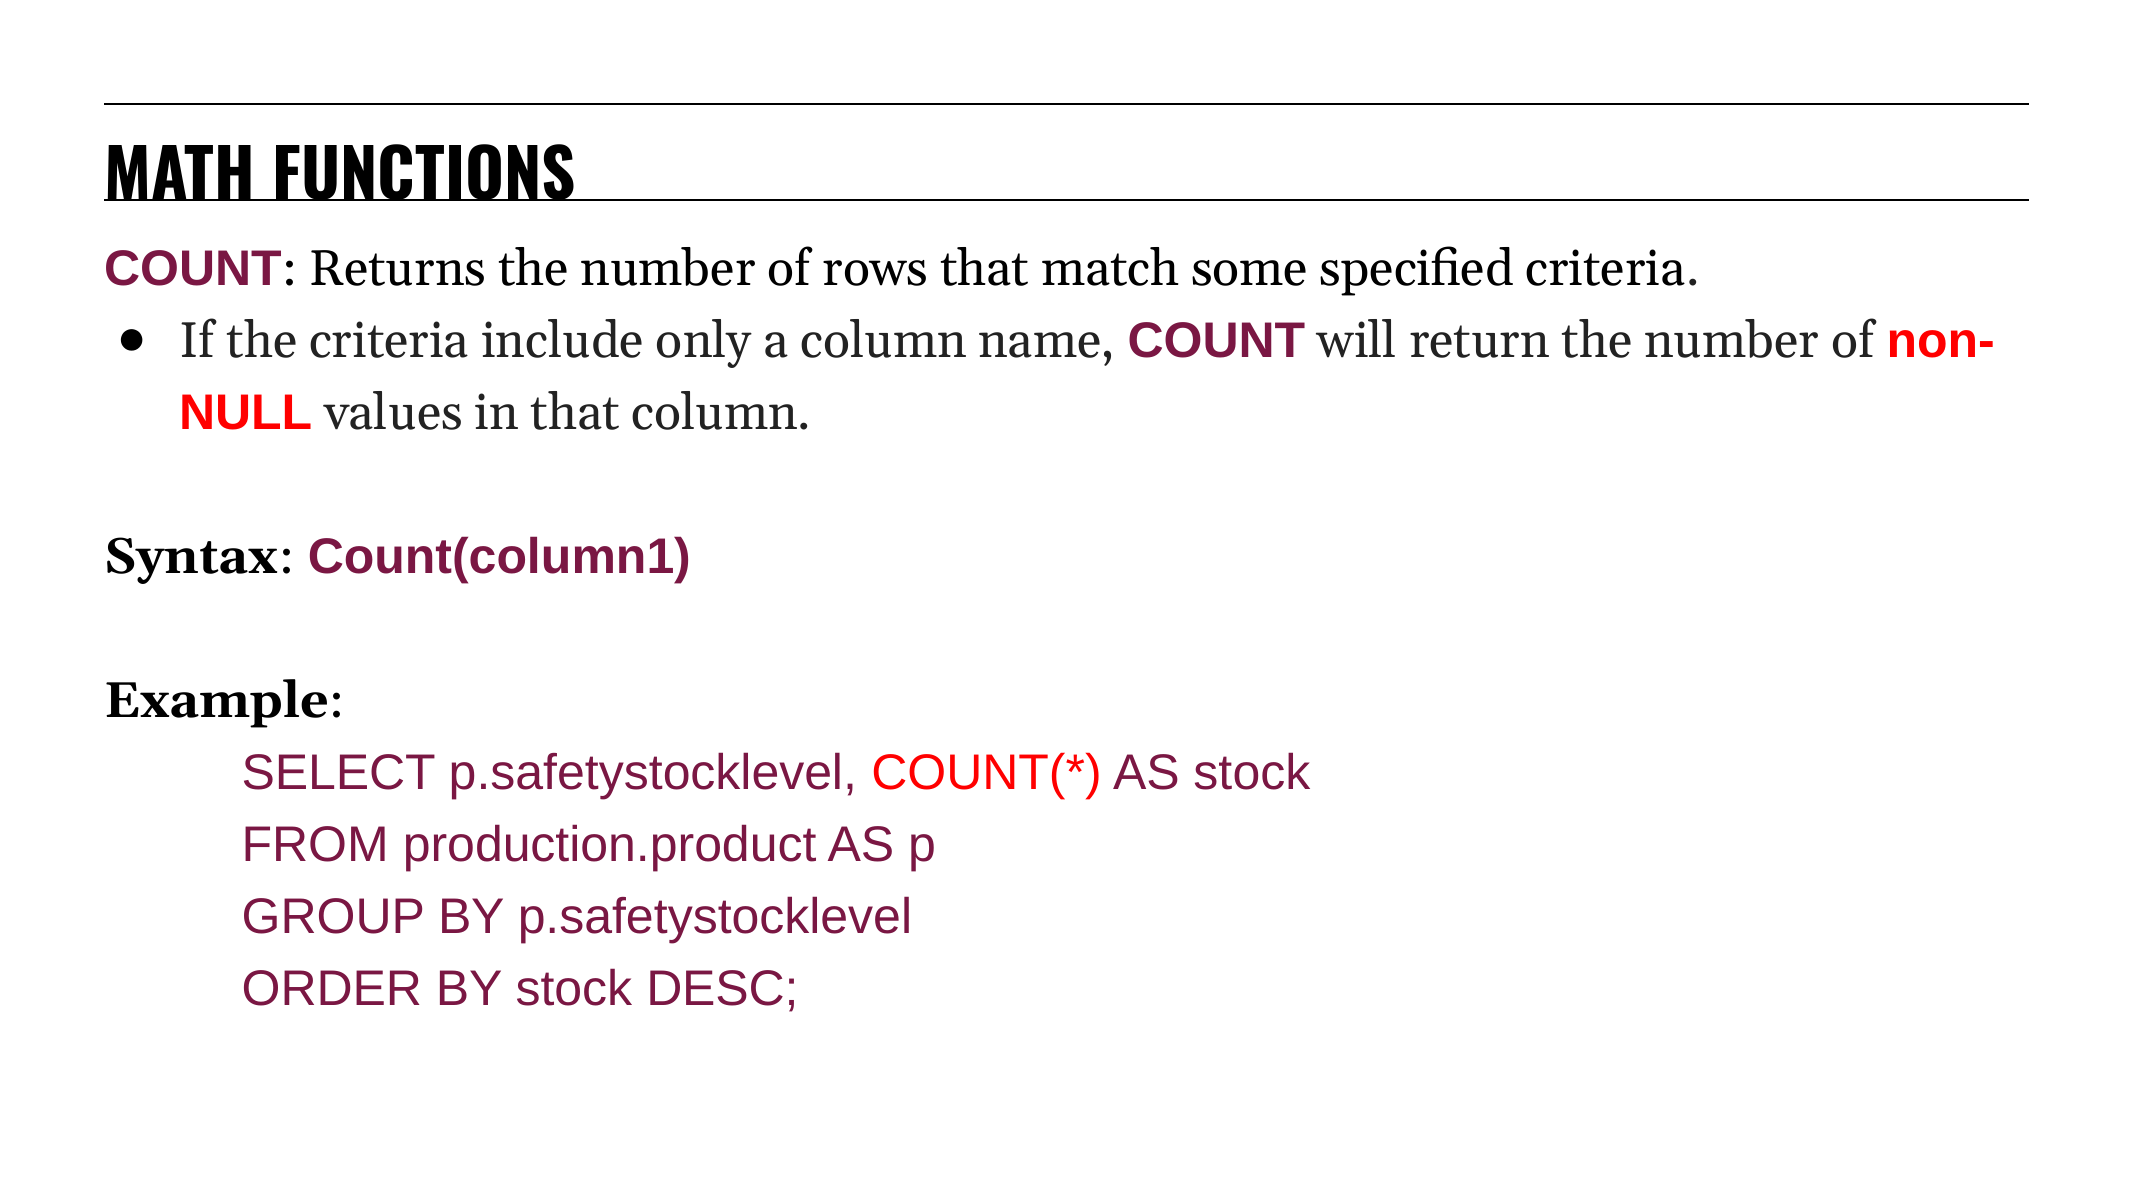

MATH FUNCTIONS
COUNT: Returns the number of rows that match some specified criteria.
If the criteria include only a column name, COUNT will return the number of non-NULL values in that column.

Syntax: Count(column1)

Example:
SELECT p.safetystocklevel, COUNT(*) AS stock
FROM production.product AS p
GROUP BY p.safetystocklevel
ORDER BY stock DESC;